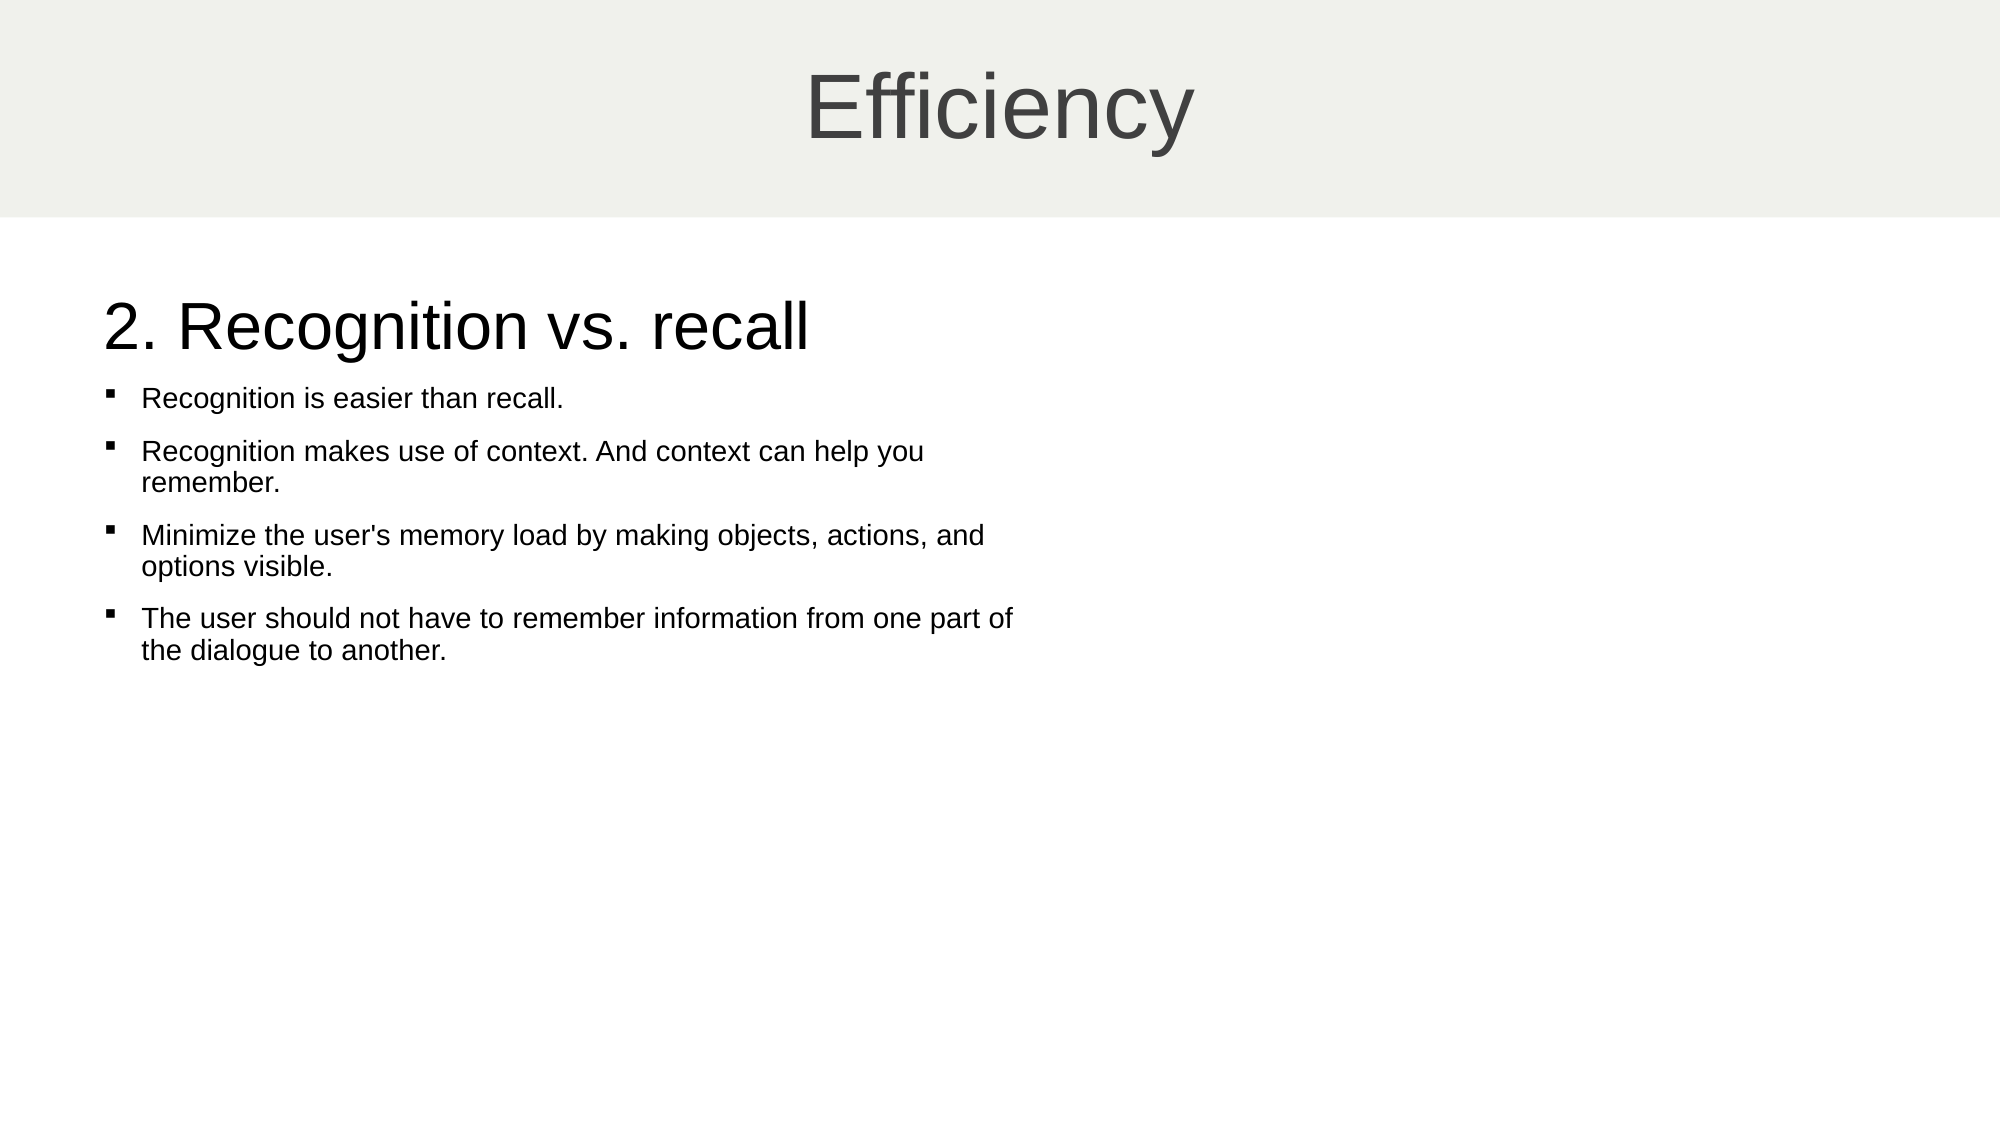

# Efficiency
2. Recognition vs. recall
Recognition is easier than recall.
Recognition makes use of context. And context can help you remember.
Minimize the user's memory load by making objects, actions, and options visible.
The user should not have to remember information from one part of the dialogue to another.